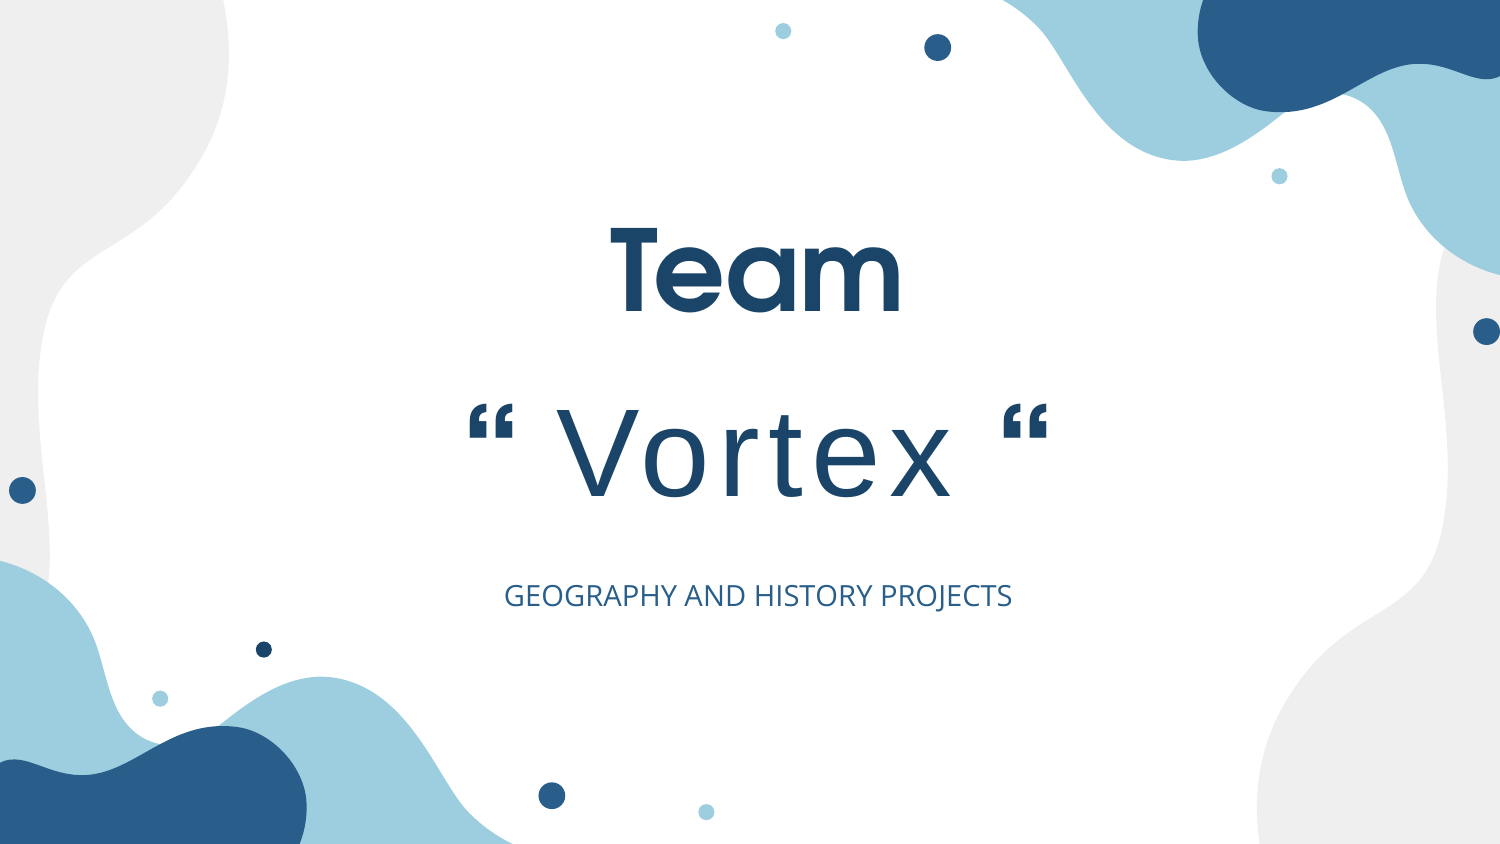

# Team “ Vortex “
Geography and History Projects